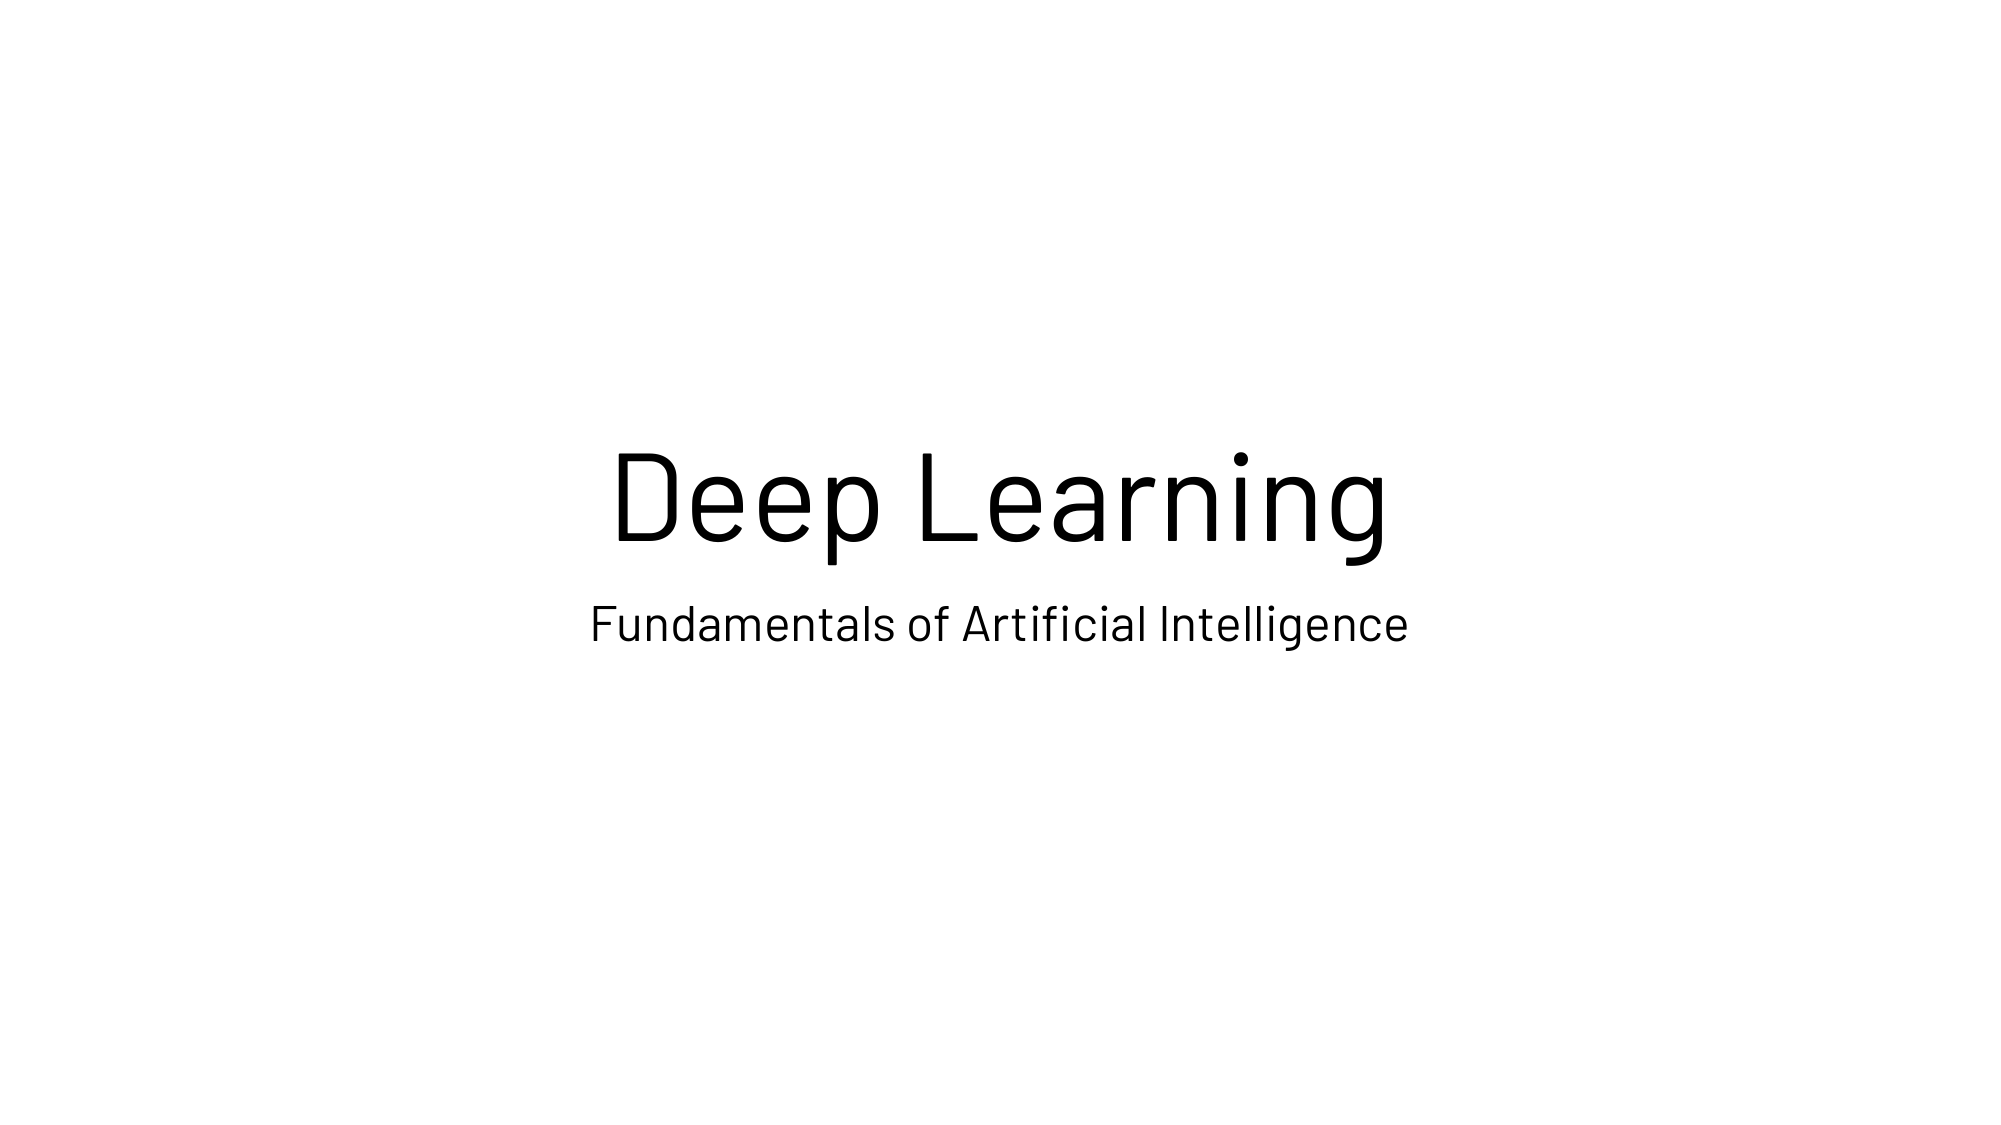

# Deep Learning
Fundamentals of Artificial Intelligence